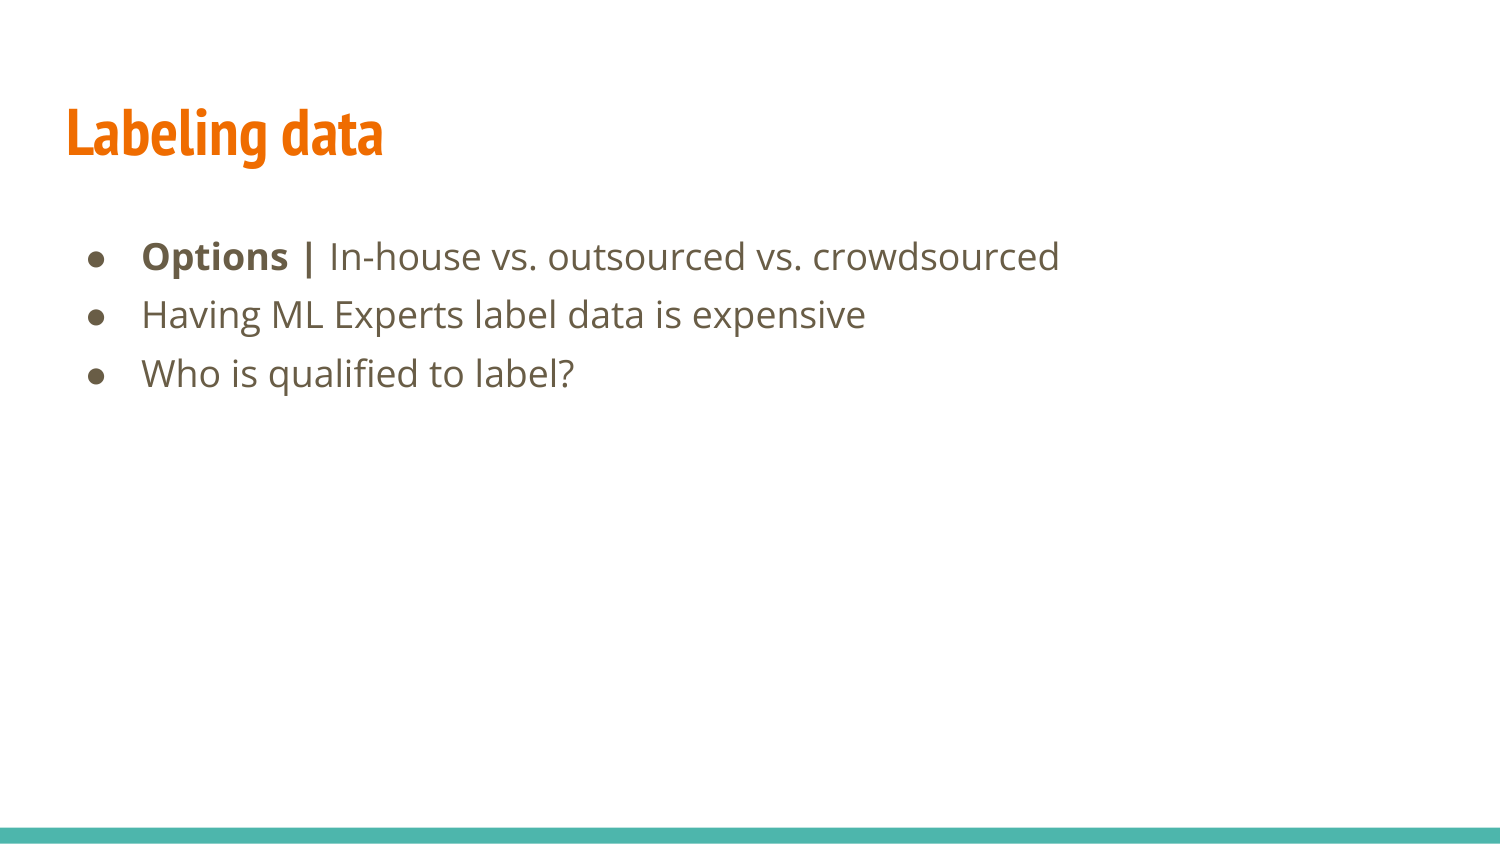

# Labeling data
Options | In-house vs. outsourced vs. crowdsourced
Having ML Experts label data is expensive
Who is qualified to label?